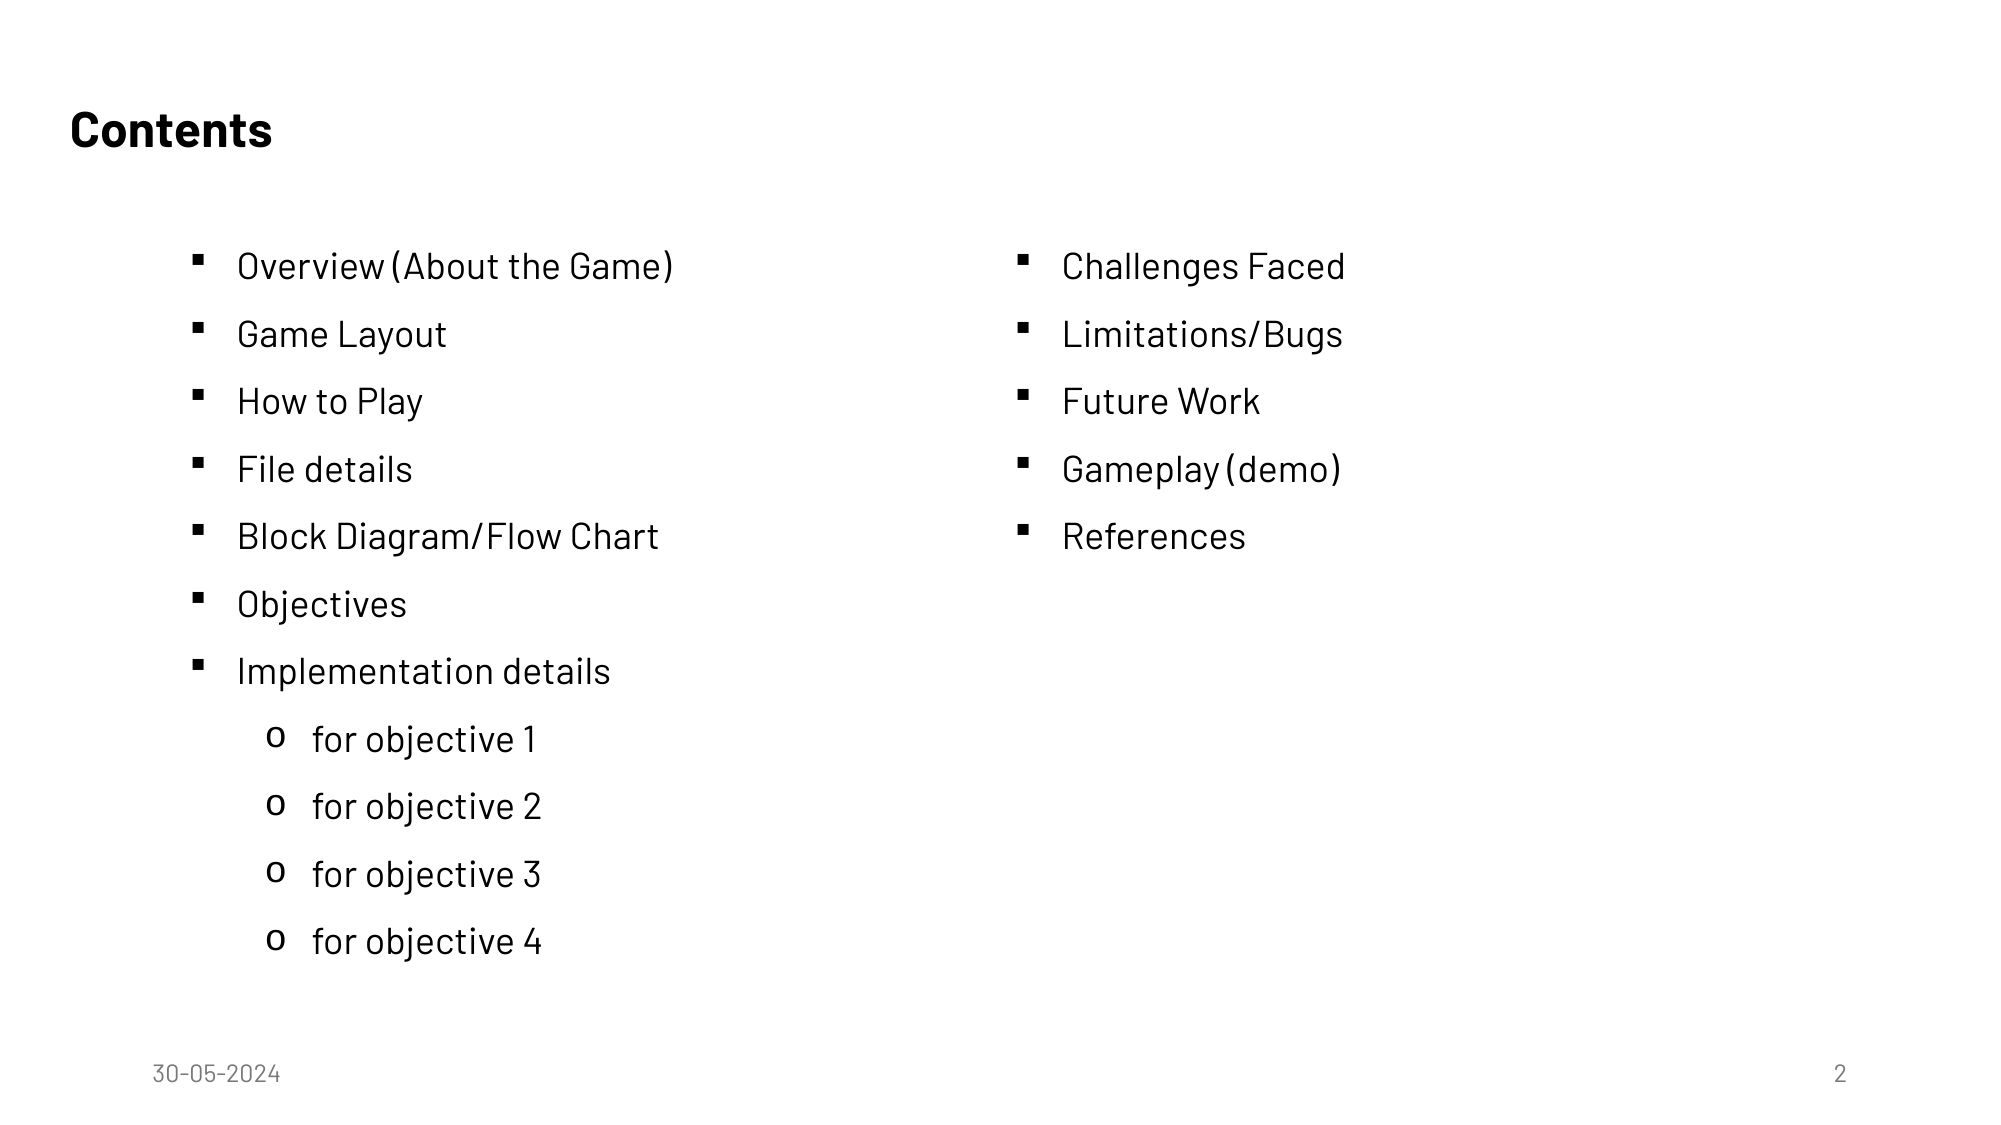

Contents
Overview (About the Game)
Game Layout
How to Play
File details
Block Diagram/Flow Chart
Objectives
Implementation details
for objective 1
for objective 2
for objective 3
for objective 4
Challenges Faced
Limitations/Bugs
Future Work
Gameplay (demo)
References
30-05-2024
2